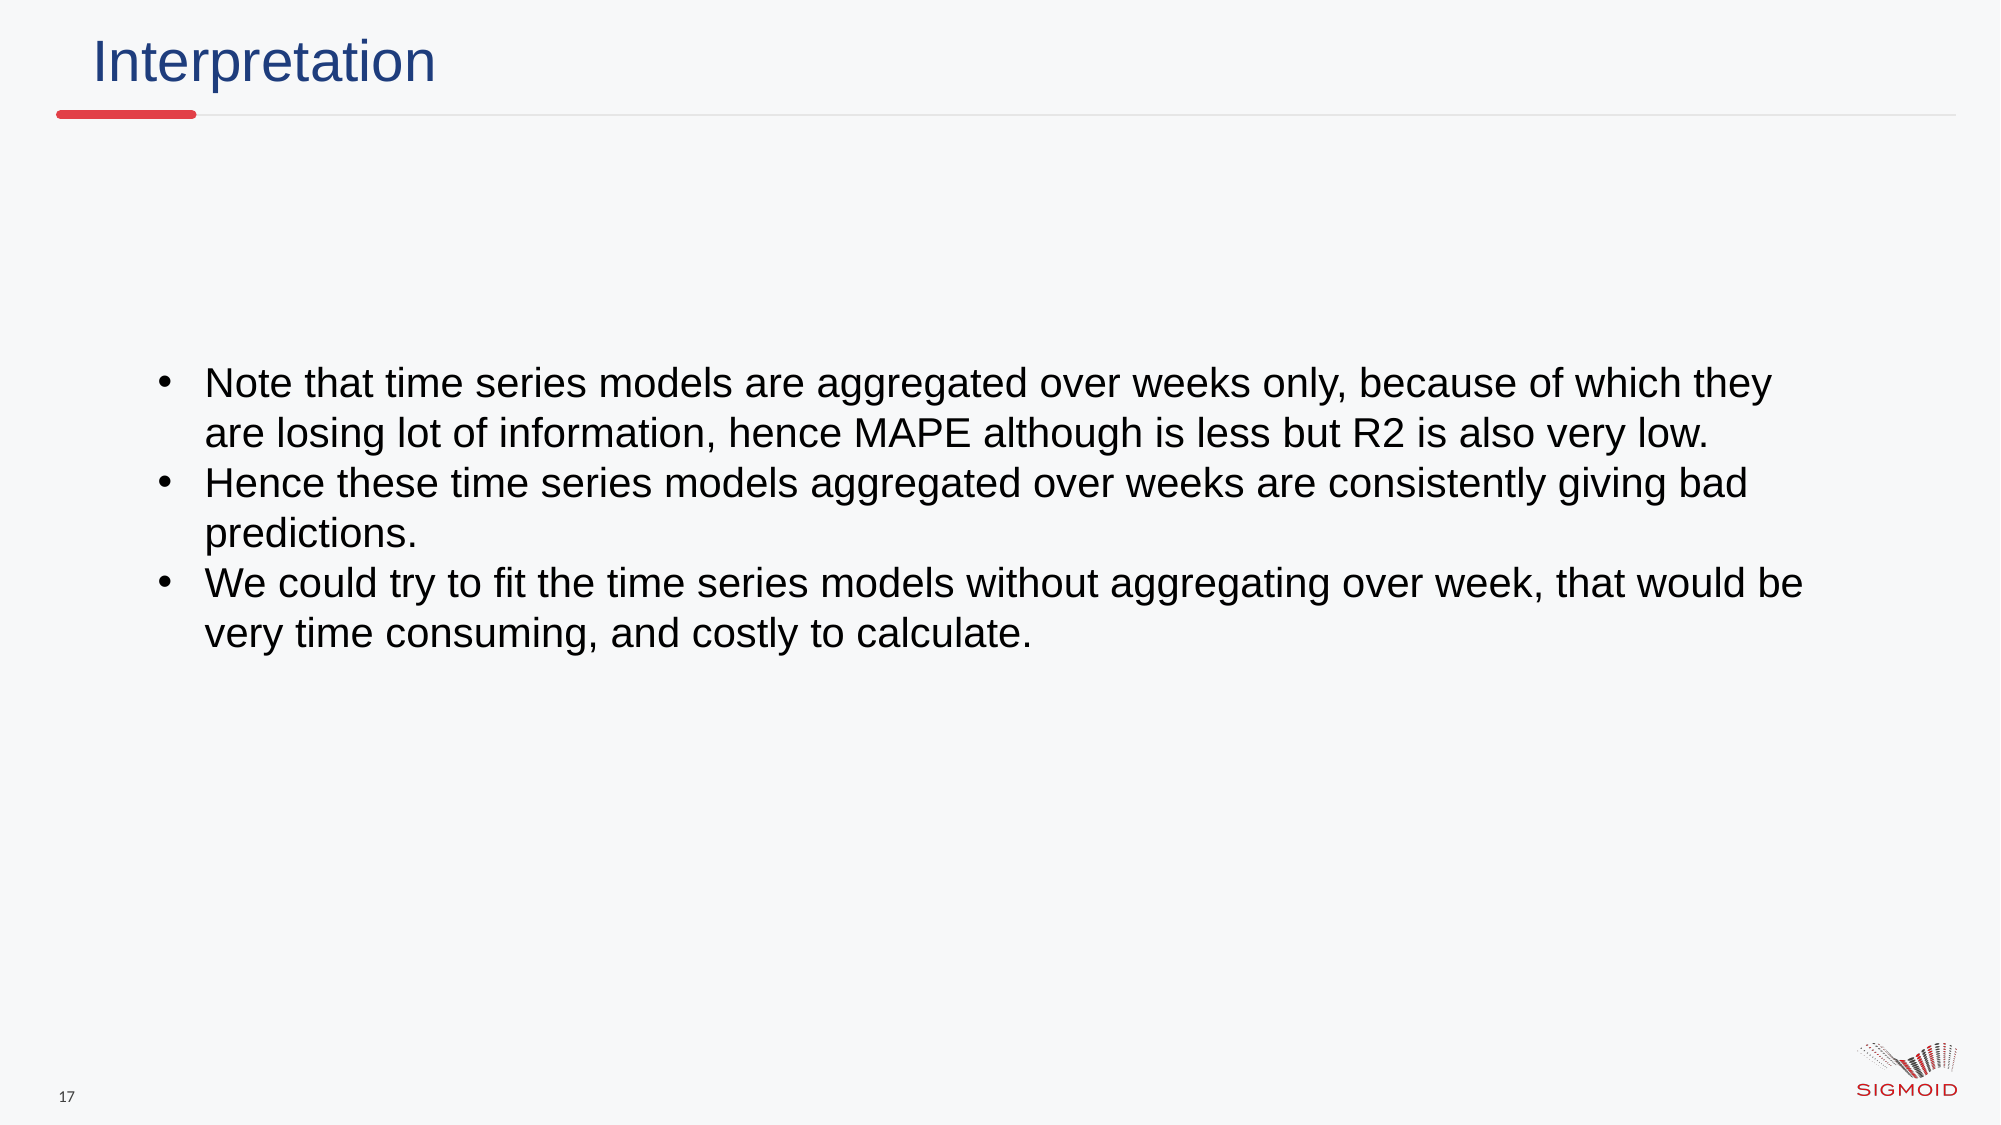

Interpretation
Note that time series models are aggregated over weeks only, because of which they are losing lot of information, hence MAPE although is less but R2 is also very low.
Hence these time series models aggregated over weeks are consistently giving bad predictions.
We could try to fit the time series models without aggregating over week, that would be very time consuming, and costly to calculate.